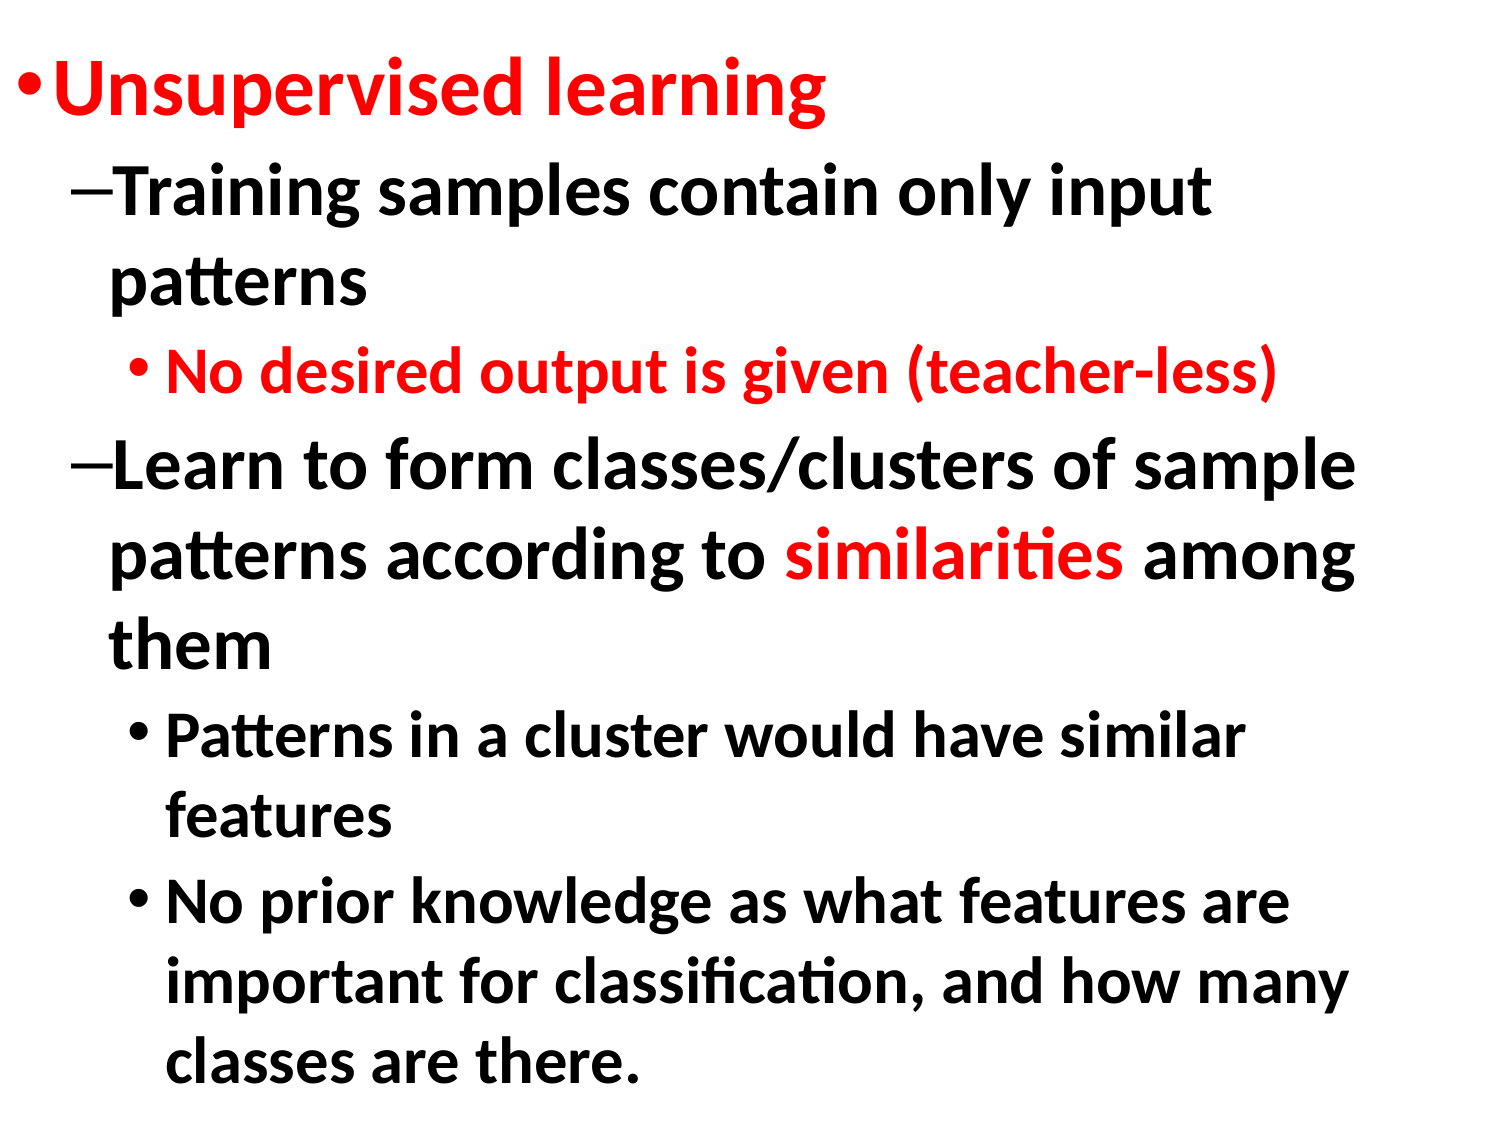

Unsupervised learning
Training samples contain only input patterns
No desired output is given (teacher-less)
Learn to form classes/clusters of sample patterns according to similarities among them
Patterns in a cluster would have similar features
No prior knowledge as what features are important for classification, and how many classes are there.